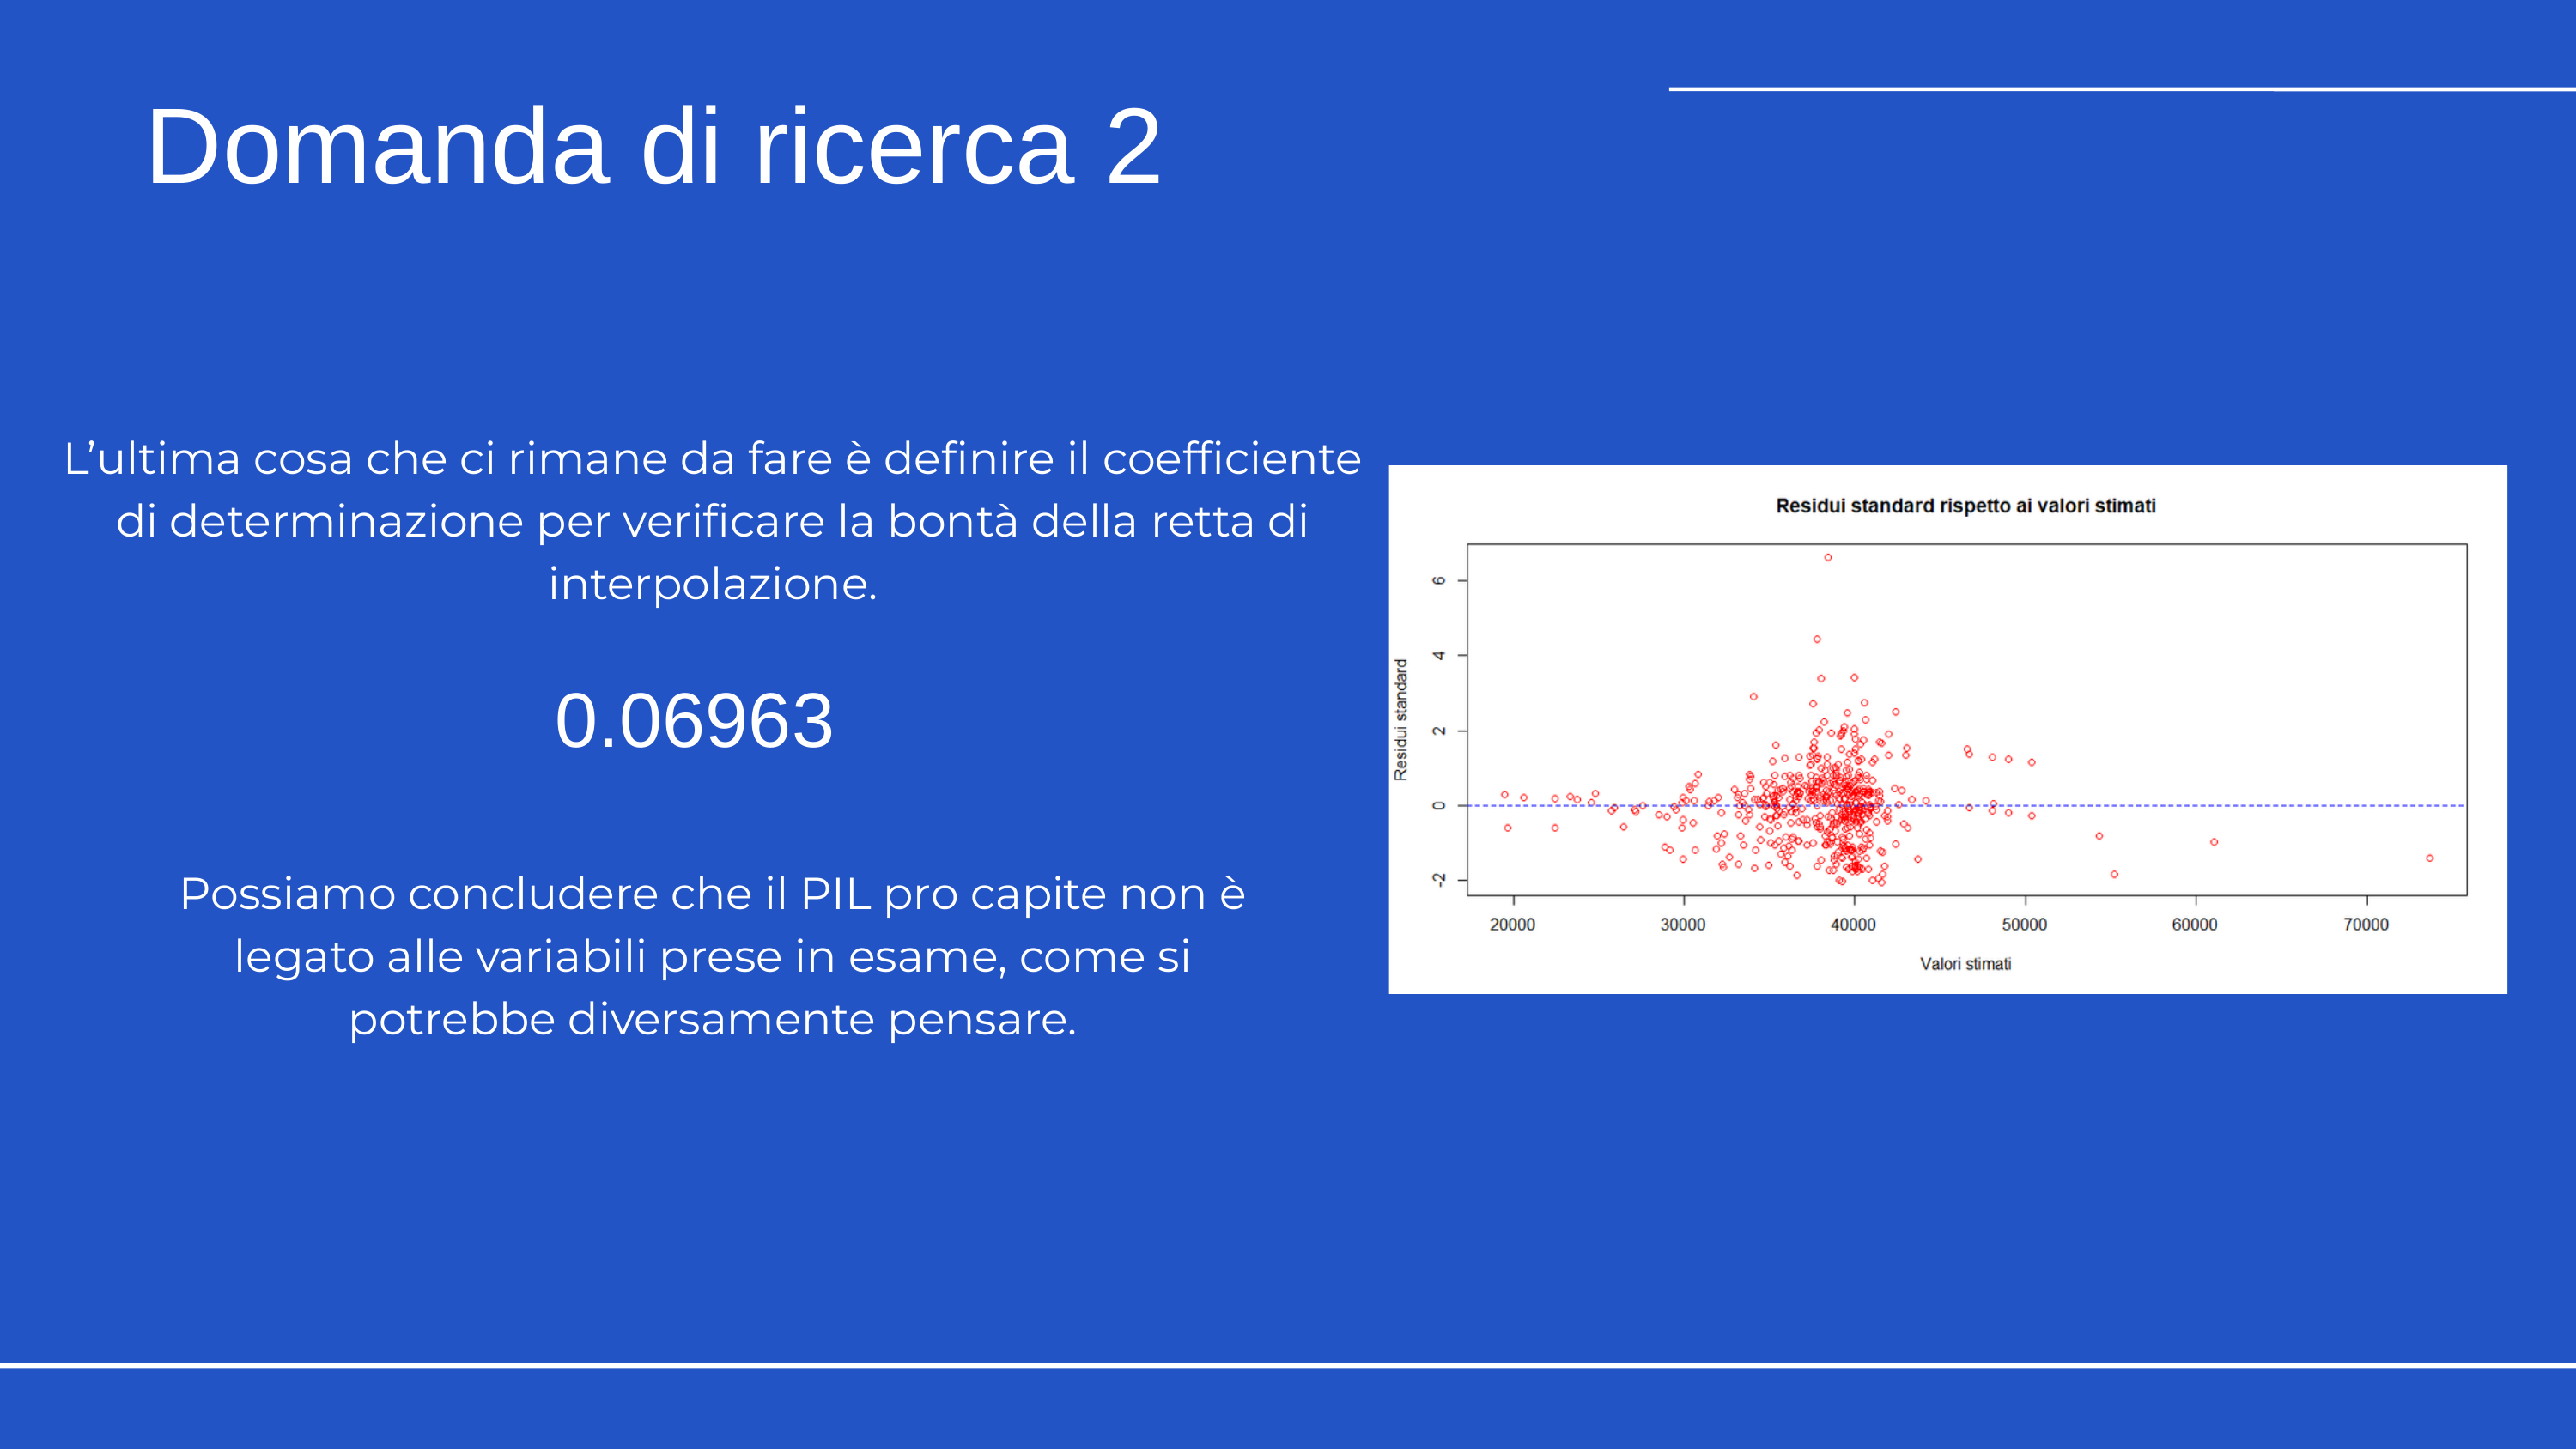

Domanda di ricerca 2

L’ultima cosa che ci rimane da fare è definire il coefficiente di determinazione per verificare la bontà della retta di interpolazione.

0.06963
Possiamo concludere che il PIL pro capite non è legato alle variabili prese in esame, come si potrebbe diversamente pensare.